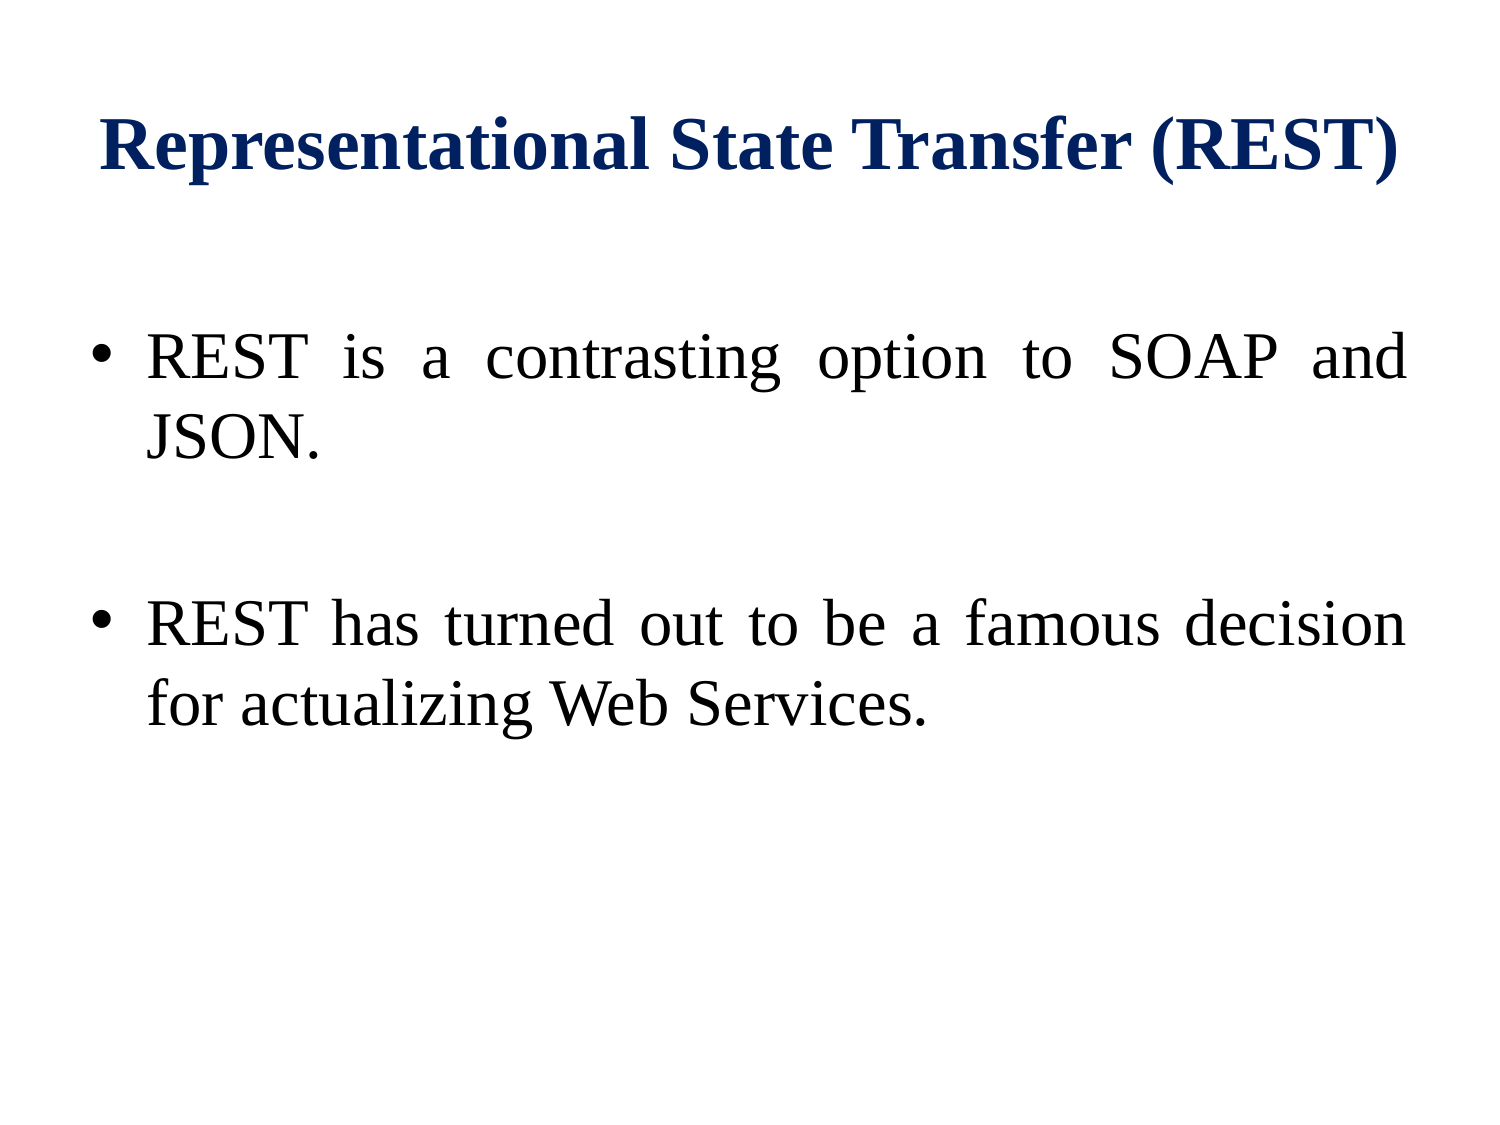

# Representational State Transfer (REST)
REST is a contrasting option to SOAP and JSON.

REST has turned out to be a famous decision for actualizing Web Services.